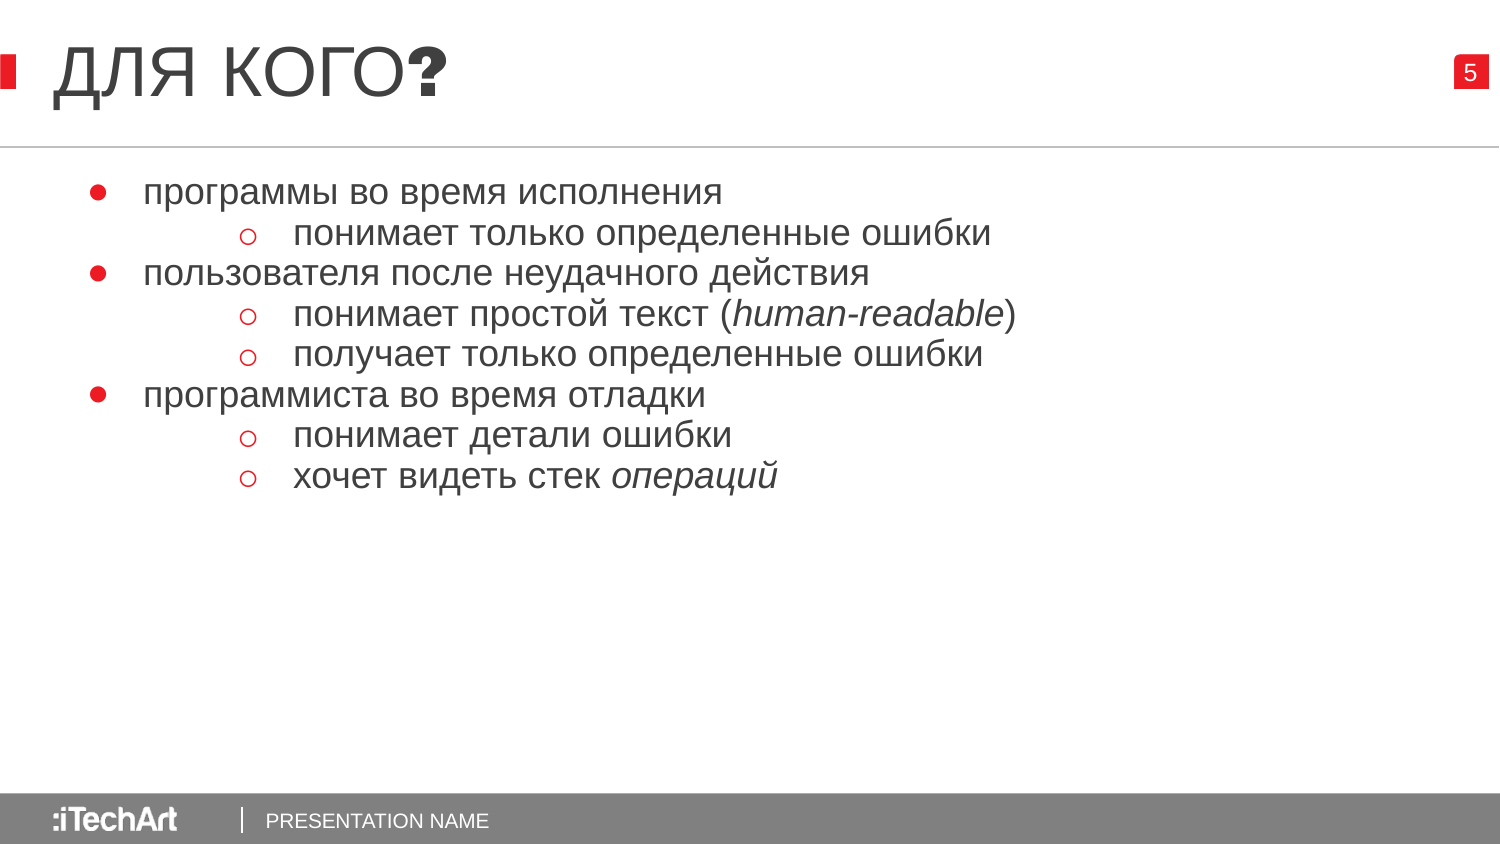

# ДЛЯ КОГО?
программы во время исполнения
понимает только определенные ошибки
пользователя после неудачного действия
понимает простой текст (human-readable)
получает только определенные ошибки
программиста во время отладки
понимает детали ошибки
хочет видеть стек операций

PRESENTATION NAME